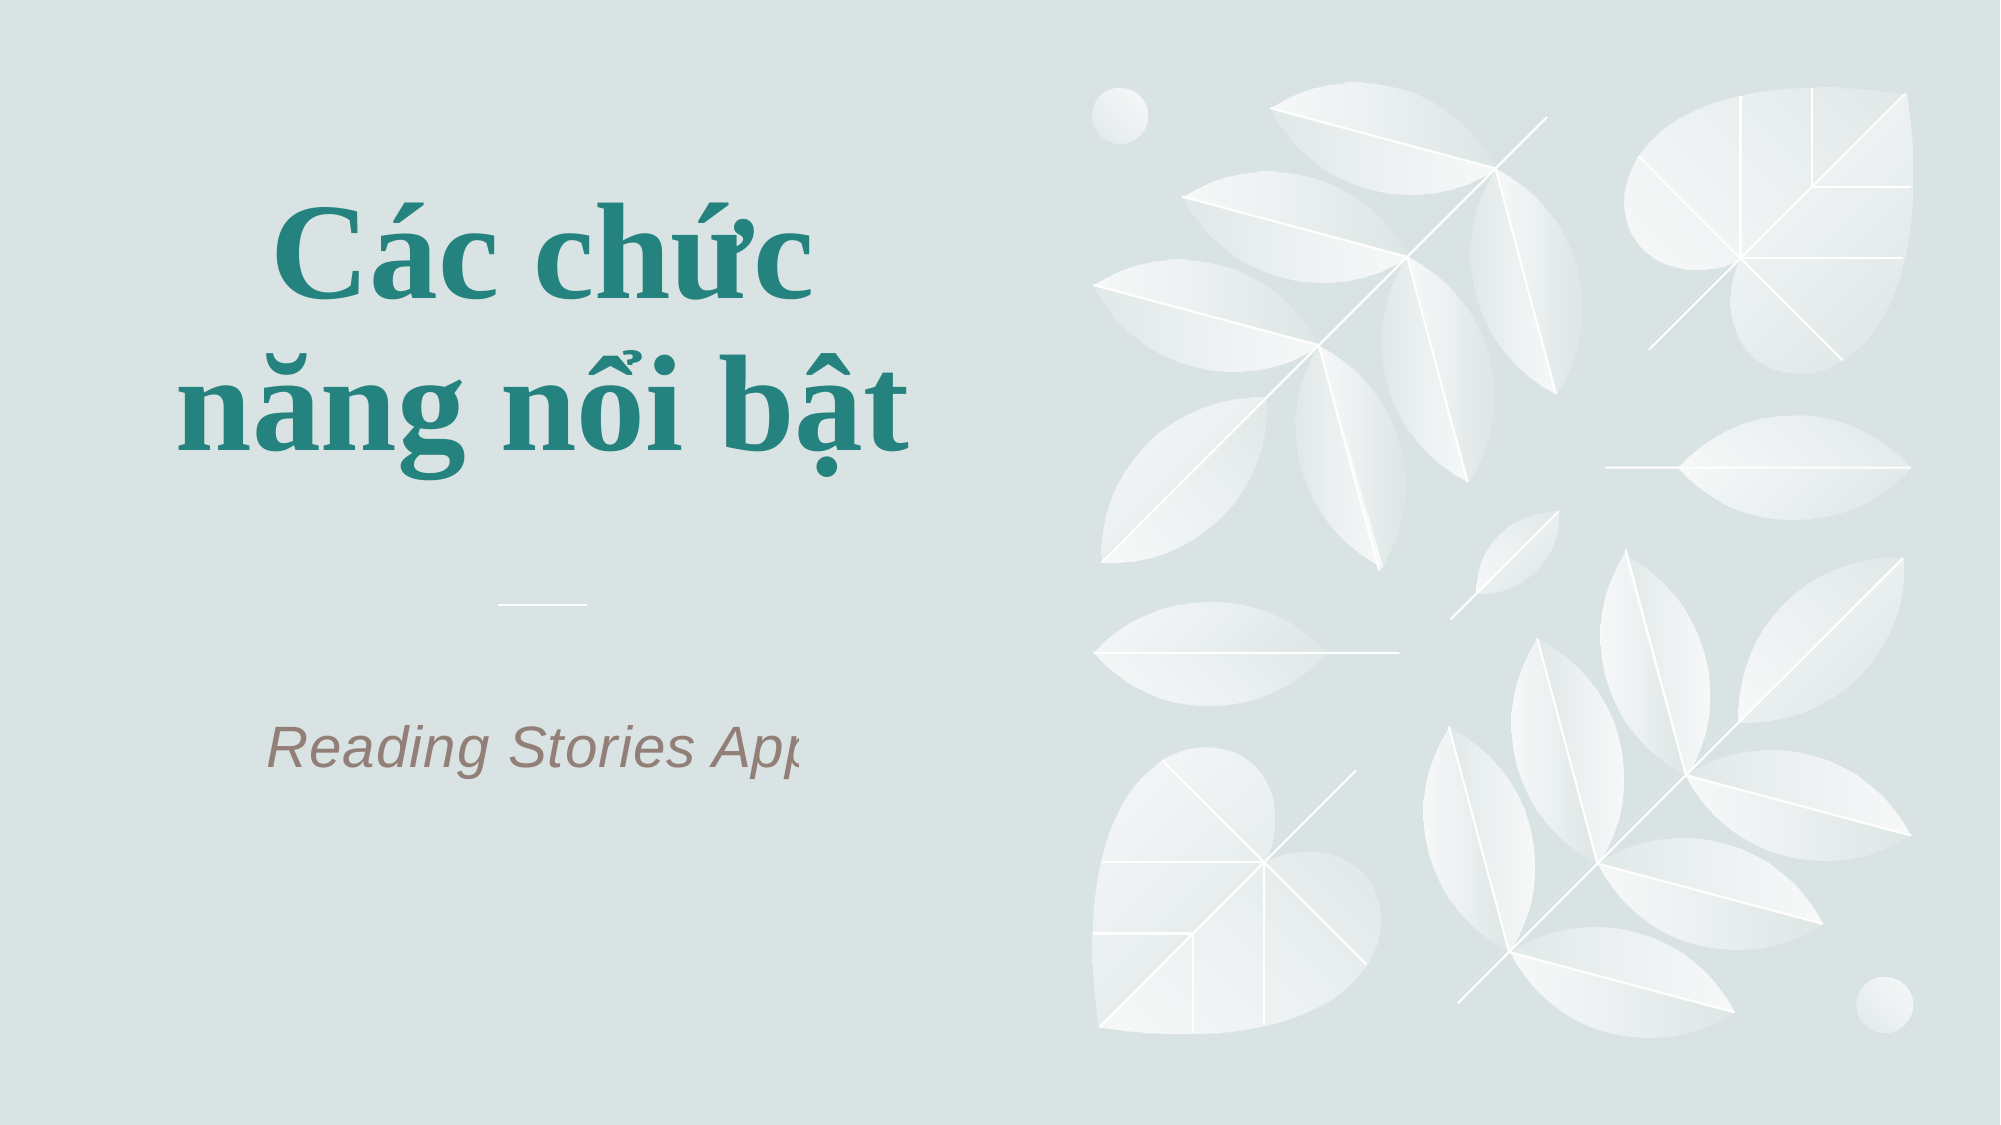

# Các chức năng nổi bật
Reading Stories App